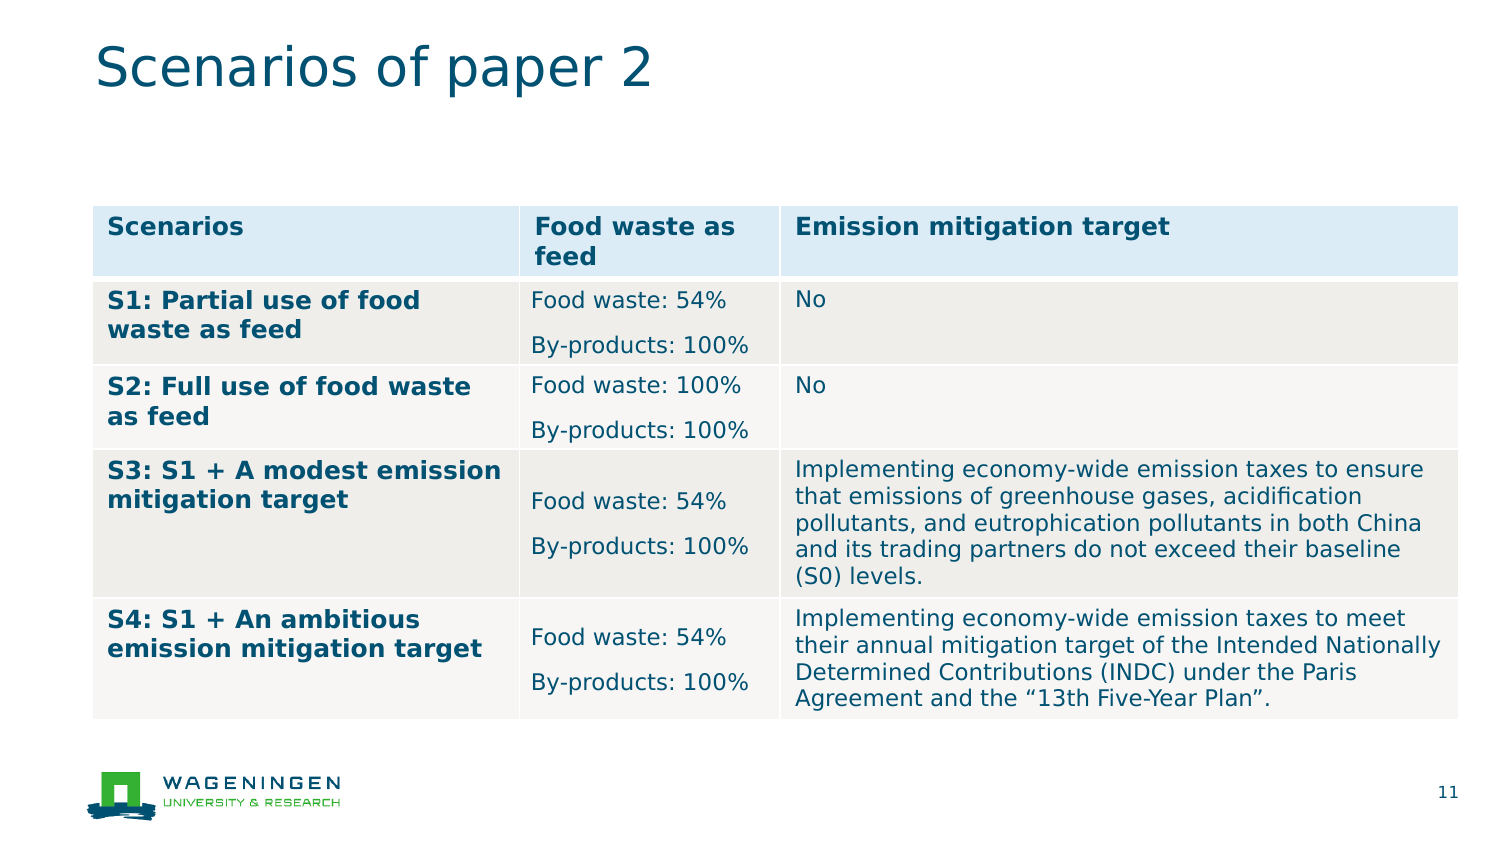

# Scenarios of paper 2
| Scenarios | Food waste as feed | Emission mitigation target |
| --- | --- | --- |
| S1: Partial use of food waste as feed | Food waste: 54% By-products: 100% | No |
| S2: Full use of food waste as feed | Food waste: 100% By-products: 100% | No |
| S3: S1 + A modest emission mitigation target | Food waste: 54% By-products: 100% | Implementing economy-wide emission taxes to ensure that emissions of greenhouse gases, acidification pollutants, and eutrophication pollutants in both China and its trading partners do not exceed their baseline (S0) levels. |
| S4: S1 + An ambitious emission mitigation target | Food waste: 54% By-products: 100% | Implementing economy-wide emission taxes to meet their annual mitigation target of the Intended Nationally Determined Contributions (INDC) under the Paris Agreement and the “13th Five-Year Plan”. |
11